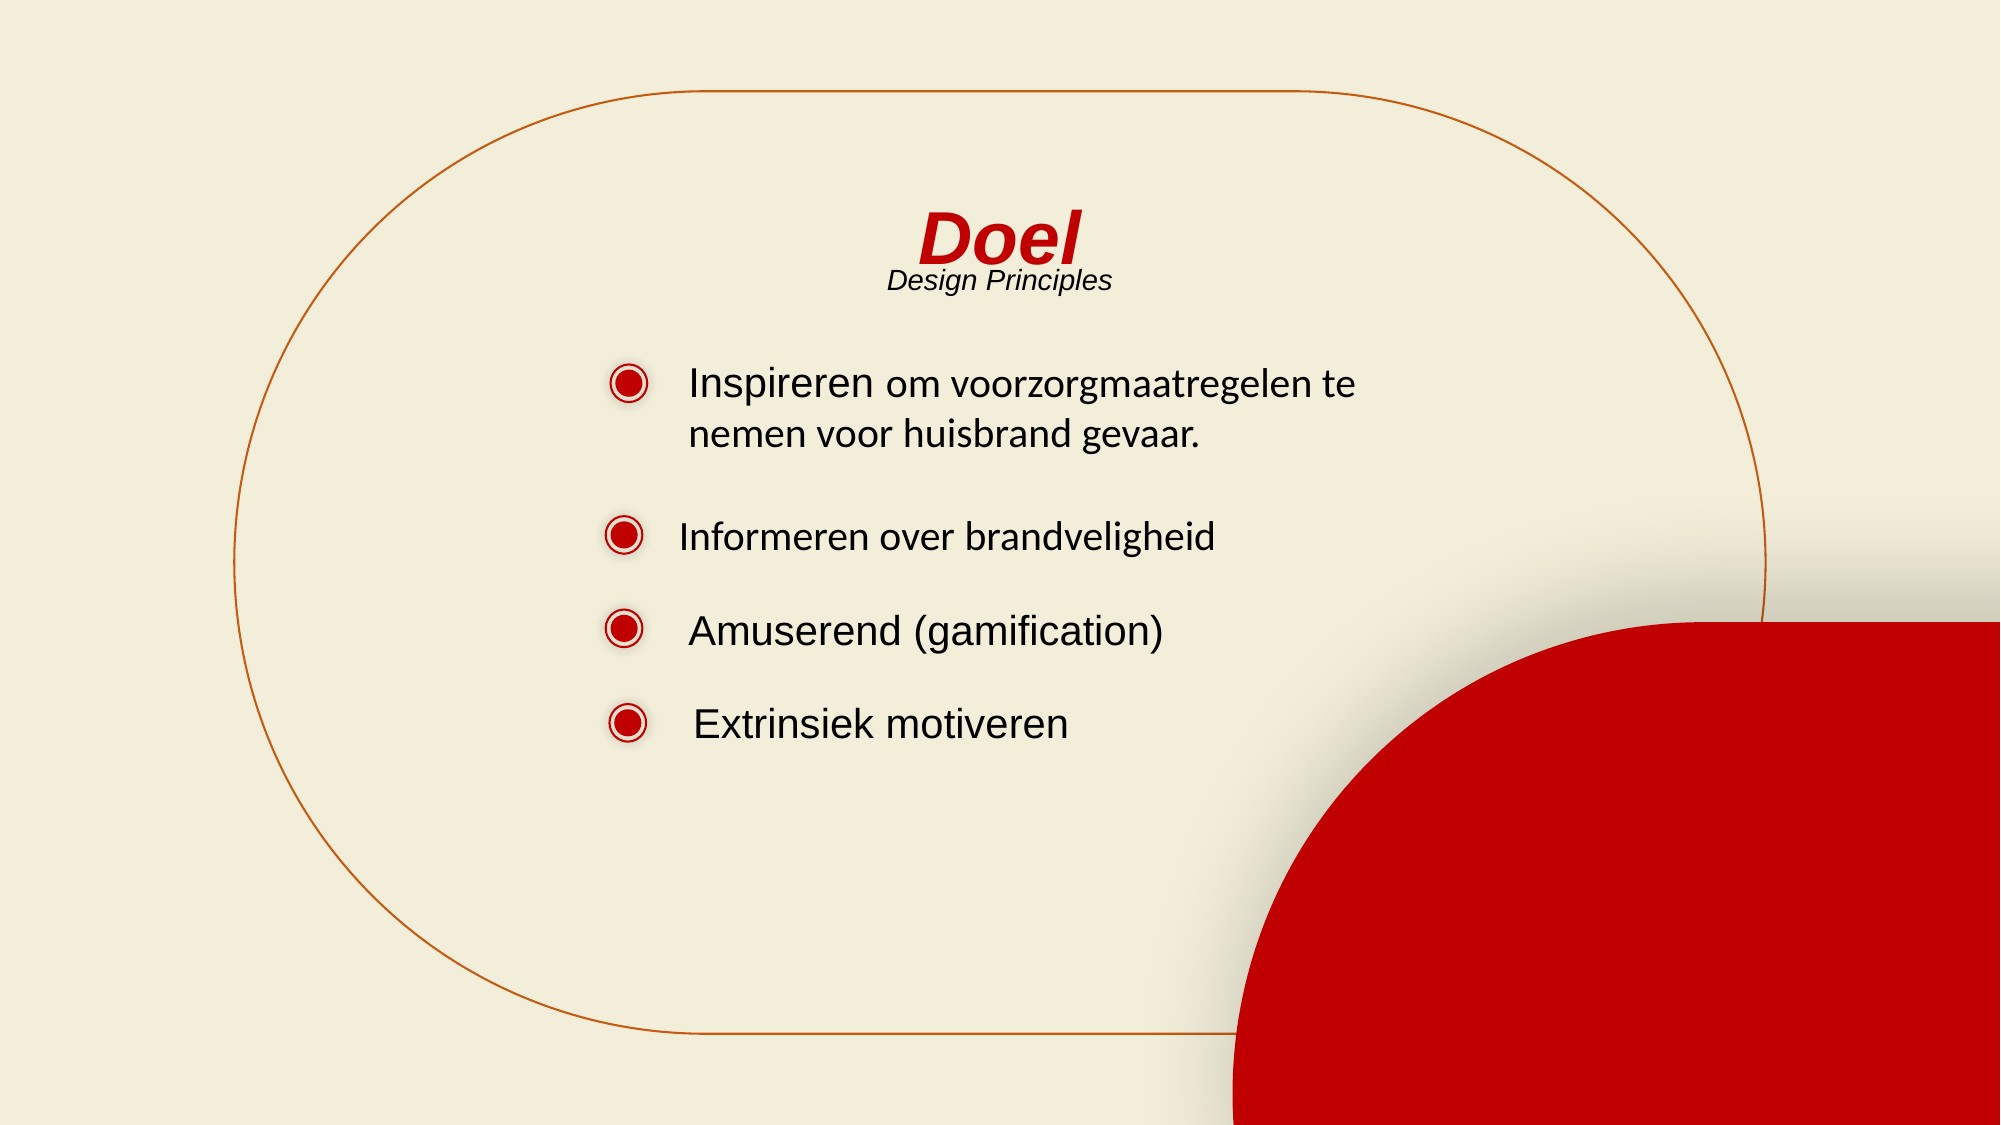

Voor wie?

18-24 jarige

Uitwonende Studenten

Puzzel spel

Spelletjes liefhebers

Doel
Design Principles

Inspireren om voorzorgmaatregelen te
nemen voor huisbrand gevaar.

Informeren over brandveligheid

Amuserend (gamification)

Extrinsiek motiveren